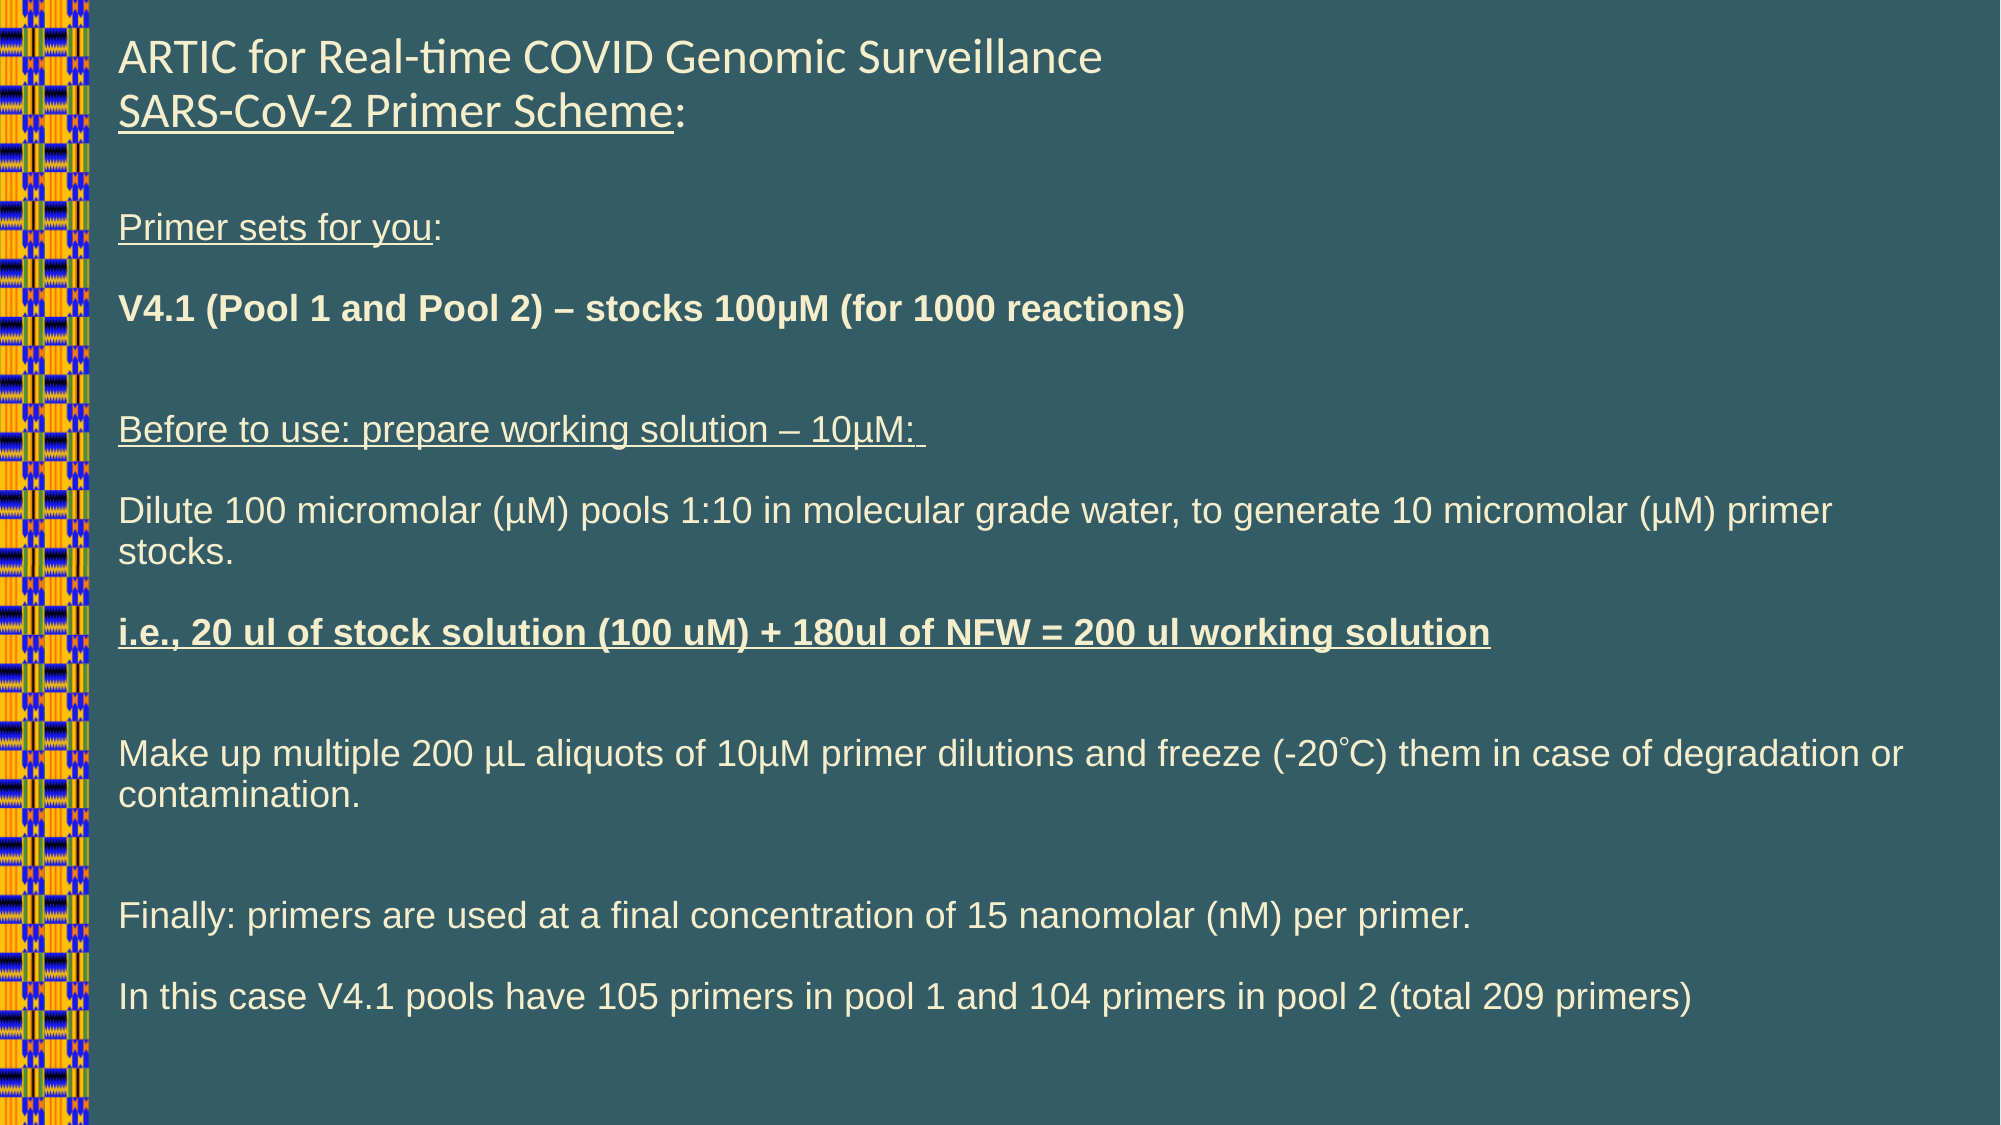

# ARTIC for Real-time COVID Genomic Surveillance SARS-CoV-2 Primer Scheme:
Primer sets for you:

V4.1 (Pool 1 and Pool 2) – stocks 100µM (for 1000 reactions)

Before to use: prepare working solution – 10µM:

Dilute 100 micromolar (µM) pools 1:10 in molecular grade water, to generate 10 micromolar (µM) primer stocks.

i.e., 20 ul of stock solution (100 uM) + 180ul of NFW = 200 ul working solution

Make up multiple 200 µL aliquots of 10µM primer dilutions and freeze (-20°C) them in case of degradation or contamination.

Finally: primers are used at a final concentration of 15 nanomolar (nM) per primer.

In this case V4.1 pools have 105 primers in pool 1 and 104 primers in pool 2 (total 209 primers)